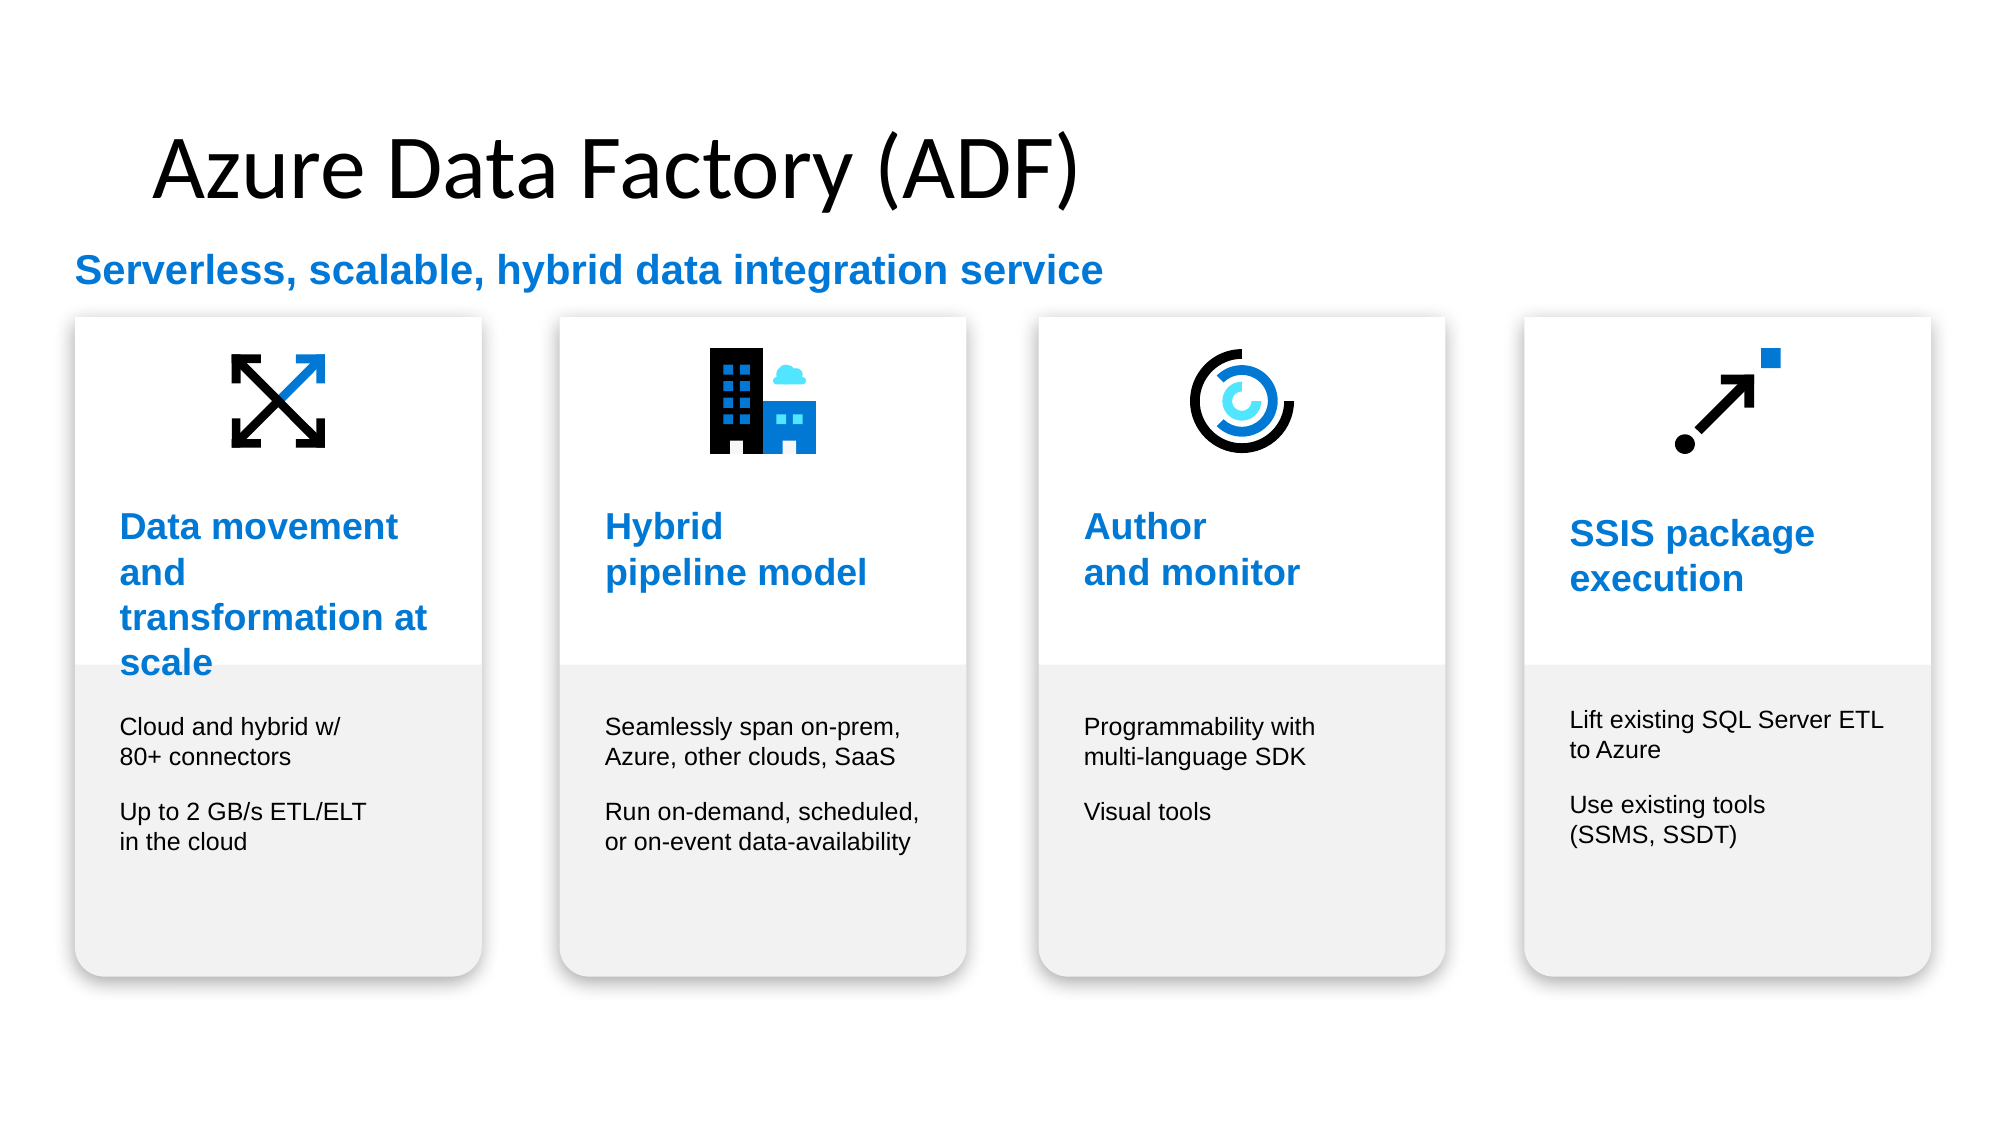

# Azure Data Factory (ADF)
Serverless, scalable, hybrid data integration service

Data movement and transformation at scale
Hybrid
pipeline model
Author
and monitor
SSIS package execution
Cloud and hybrid w/
80+ connectors
Up to 2 GB/s ETL/ELT
in the cloud
Seamlessly span on-prem, Azure, other clouds, SaaS
Run on-demand, scheduled, or on-event data-availability
Programmability with multi-language SDK
Visual tools
Lift existing SQL Server ETL to Azure
Use existing tools
(SSMS, SSDT)